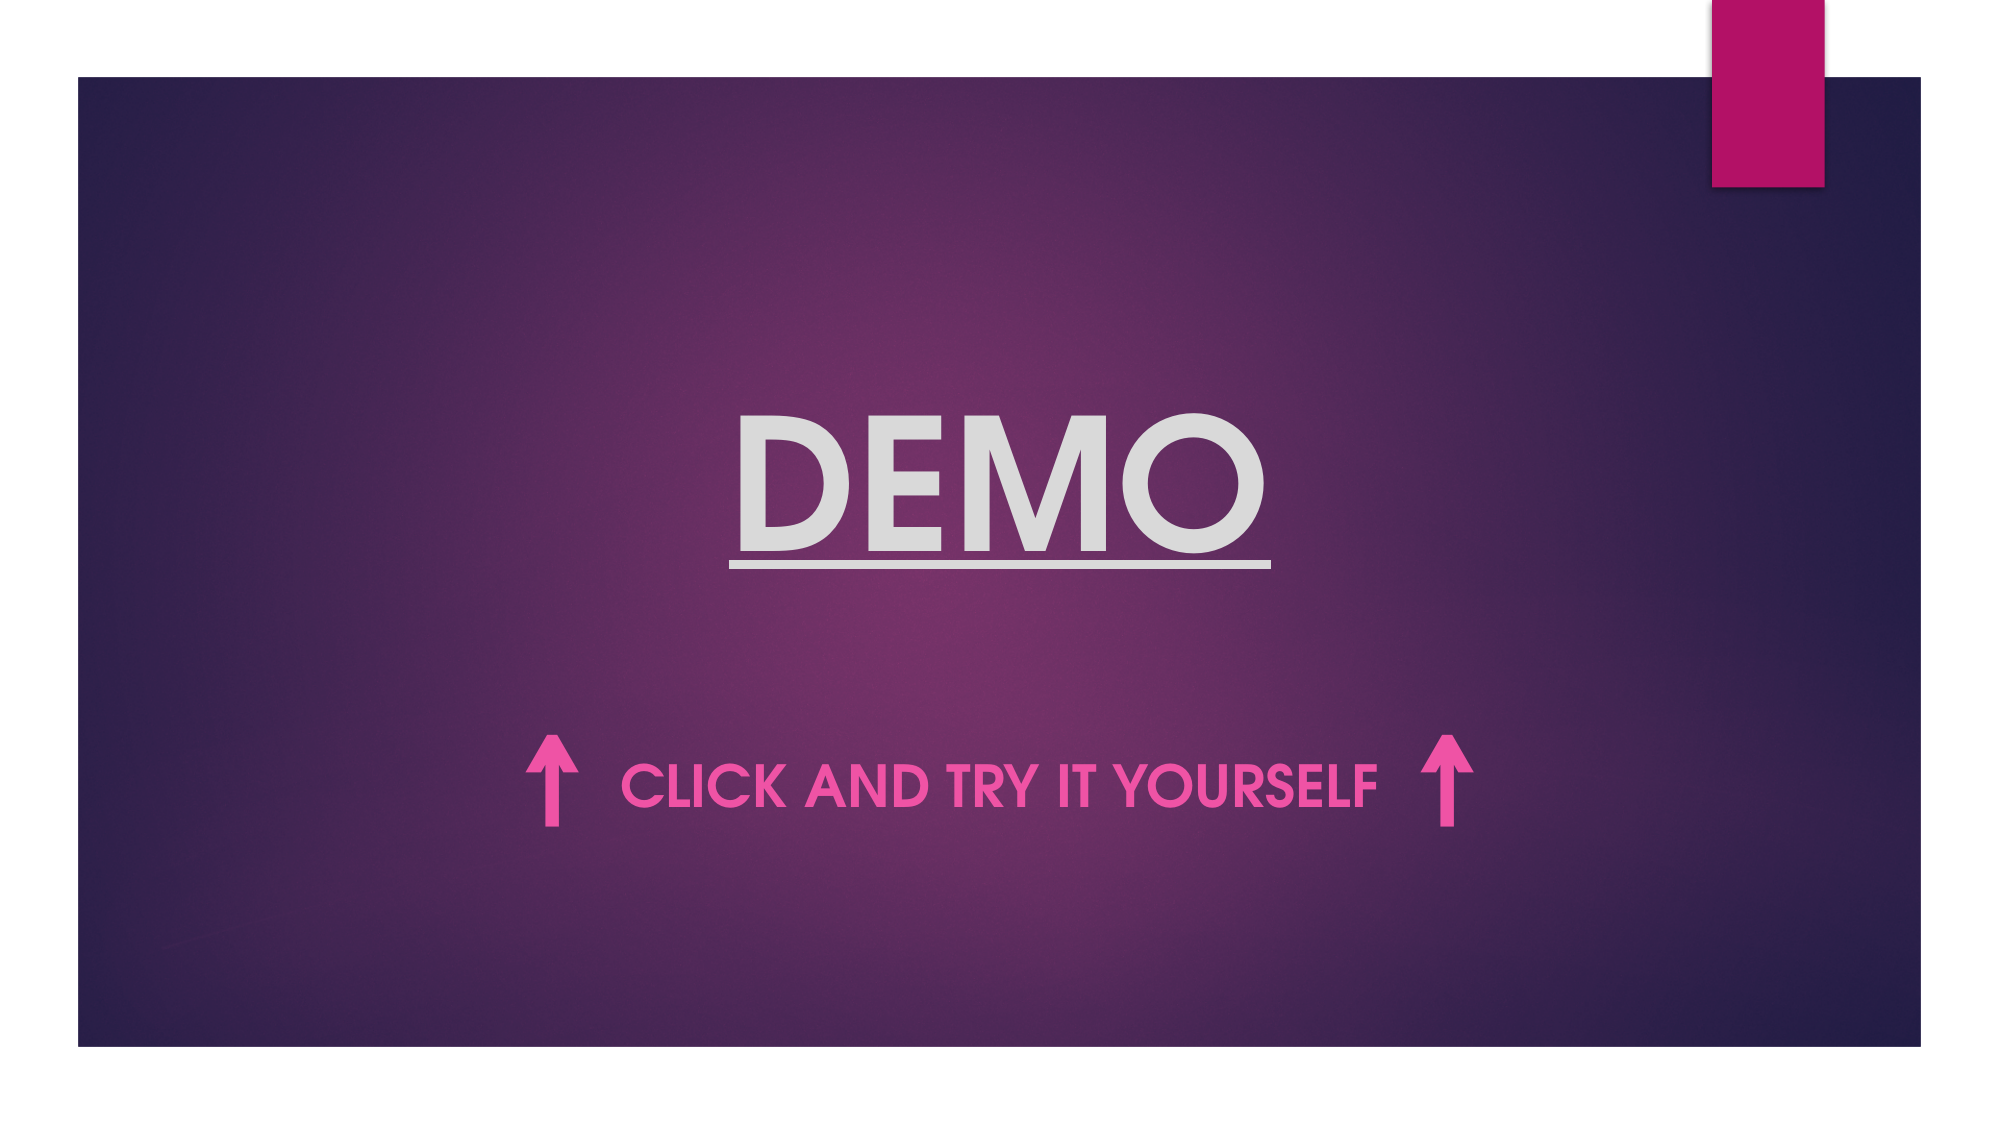

# DEMO

↑  CLICK and try it yourself  ↑